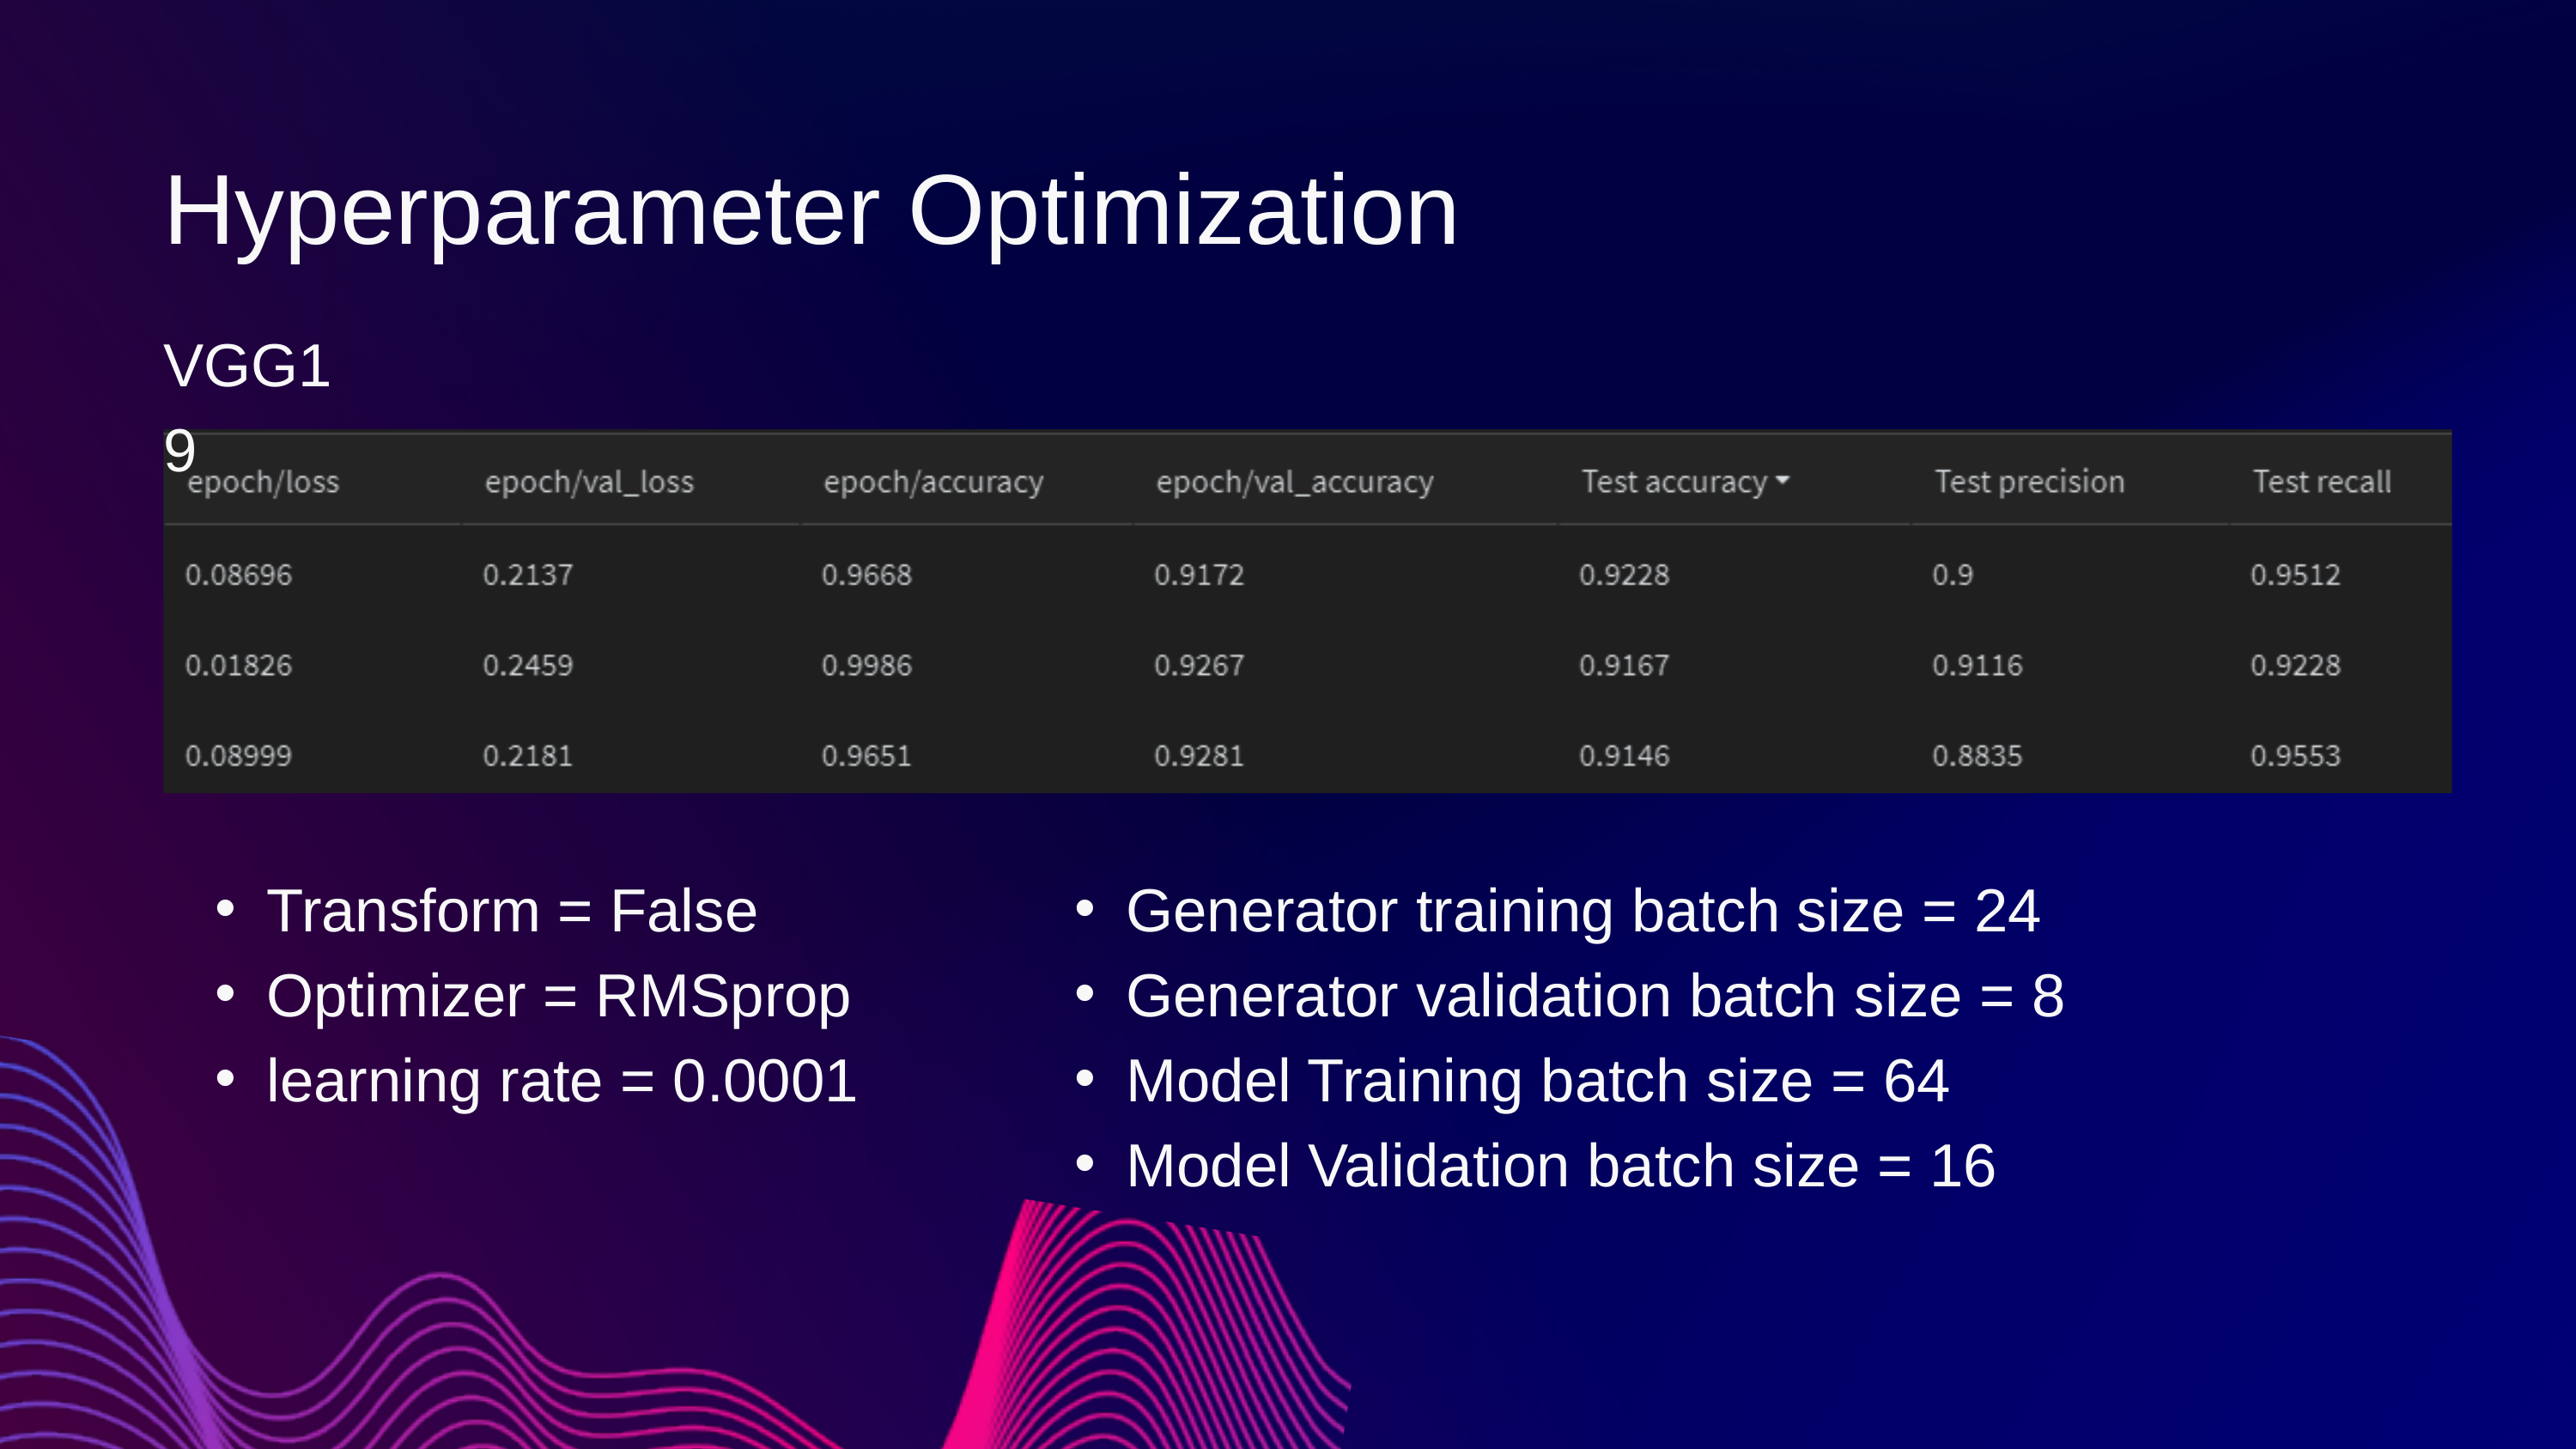

Hyperparameter Optimization
VGG19

Transform = False
Optimizer = RMSprop
learning rate = 0.0001
Generator training batch size = 24
Generator validation batch size = 8
Model Training batch size = 64
Model Validation batch size = 16